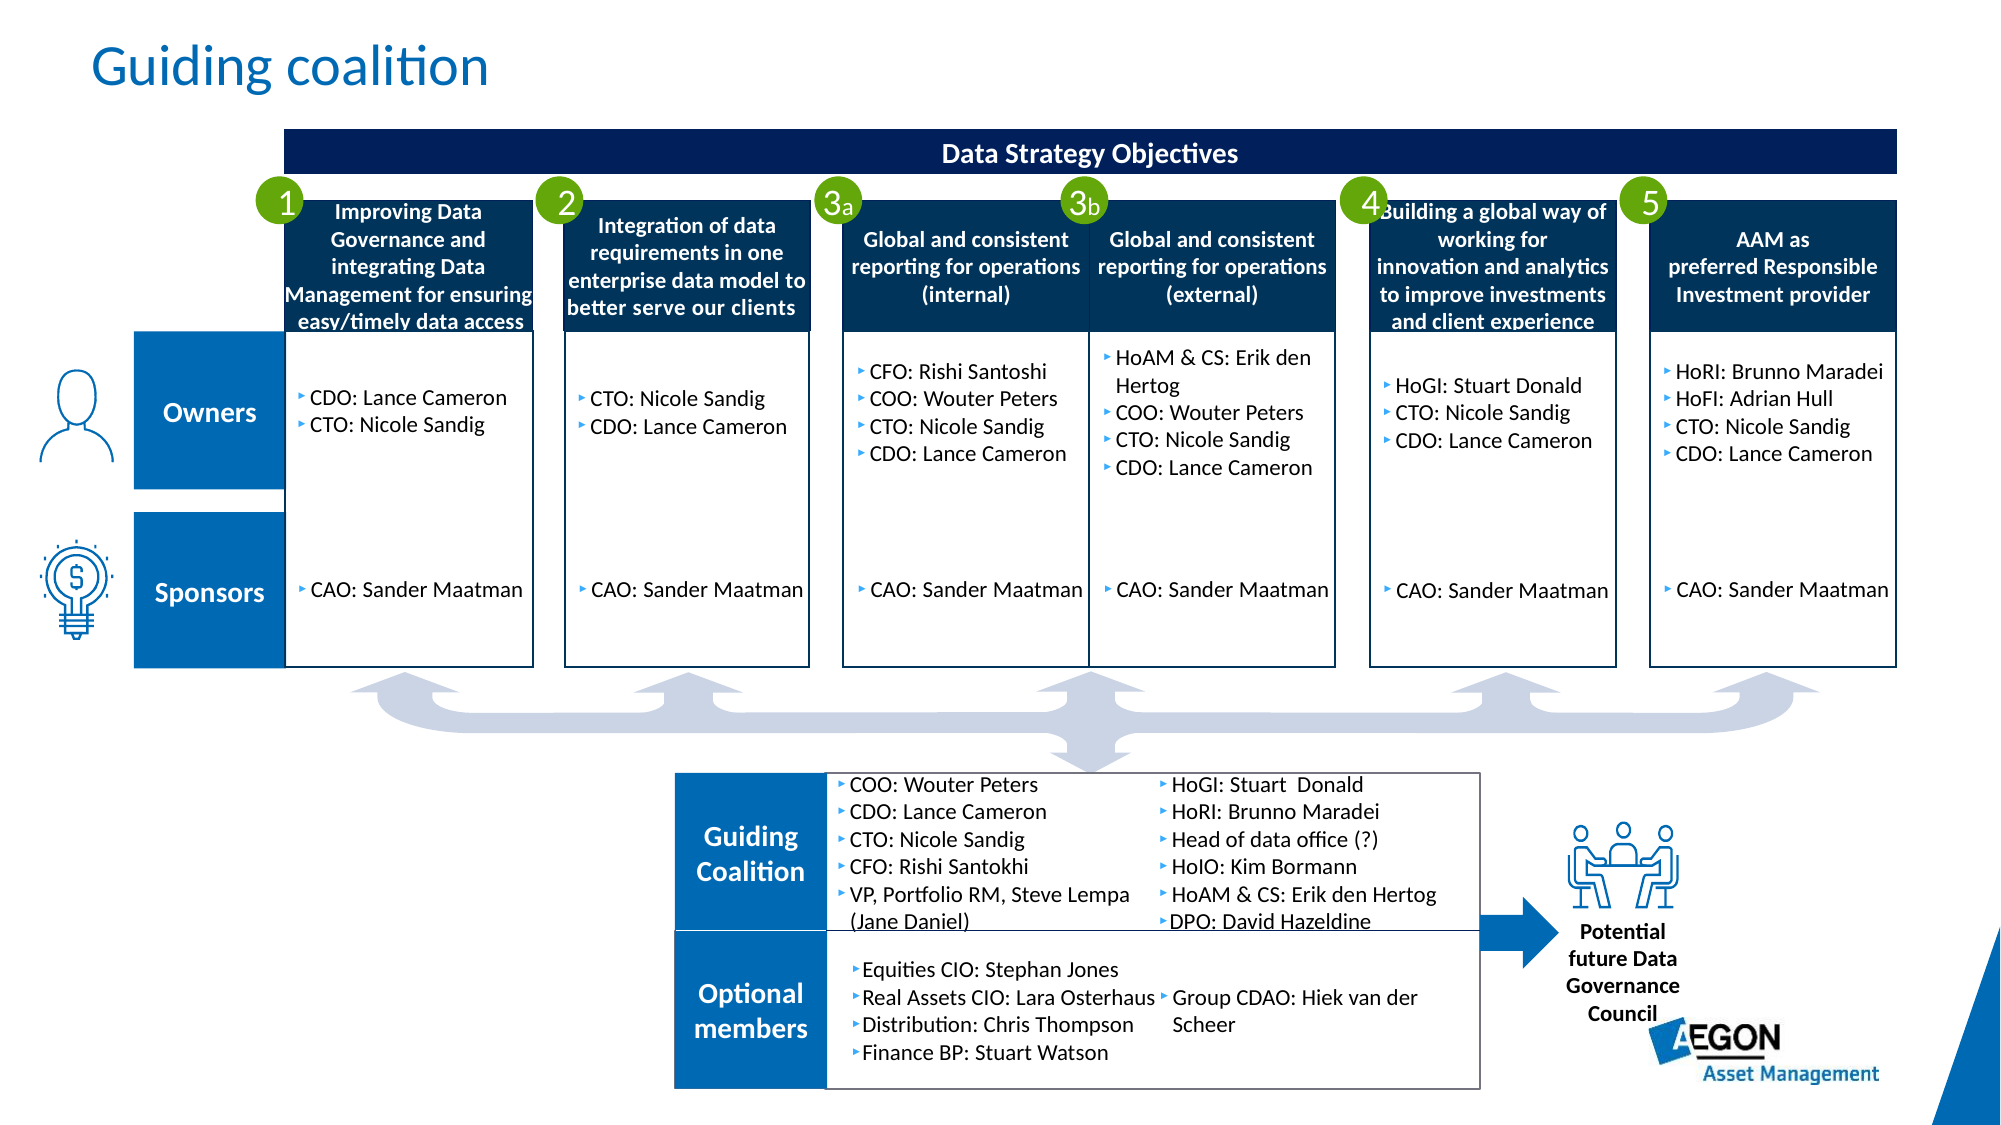

Guiding coalition
Data Strategy Objectives
1
Improving Data Governance and integrating Data Management for ensuring  easy/timely data access
CDO: Lance Cameron
CTO: Nicole Sandig

Owners
CAO: Sander Maatman
Sponsors
2
Integration of data requirements in one enterprise data model to better serve our clients

CTO: Nicole Sandig
CDO: Lance Cameron
CAO: Sander Maatman
3a
3b
Global and consistent reporting for operations (internal)
Global and consistent reporting for operations
(external)

CFO: Rishi Santoshi
COO: Wouter Peters
CTO: Nicole Sandig
CDO: Lance Cameron
HoAM & CS: Erik den Hertog
COO: Wouter Peters
CTO: Nicole Sandig
CDO: Lance Cameron
CAO: Sander Maatman
CAO: Sander Maatman
4
Building a global way of working for innovation and analytics to improve investments and client experience​

HoGI: Stuart Donald
CTO: Nicole Sandig
CDO: Lance Cameron
CAO: Sander Maatman
5
AAM as preferred Responsible Investment provider​

HoRI: Brunno Maradei
HoFI: Adrian Hull
CTO: Nicole Sandig
CDO: Lance Cameron
CAO: Sander Maatman

COO: Wouter Peters​
CDO: Lance Cameron​
CTO: Nicole Sandig​
CFO: Rishi Santokhi​
VP, Portfolio RM, Steve Lempa (Jane Daniel)
HoGI: Stuart  Donald​
HoRI: Brunno Maradei
​Head of data office​ (?)
HoIO: Kim Bormann
HoAM & CS: Erik den Hertog
DPO: David Hazeldine
Guiding Coalition

Potential future Data Governance Council

Optional members
Equities CIO: Stephan Jones
Real Assets CIO: Lara Osterhaus
Distribution: Chris Thompson
Finance BP: Stuart Watson

Group CDAO: Hiek van der Scheer